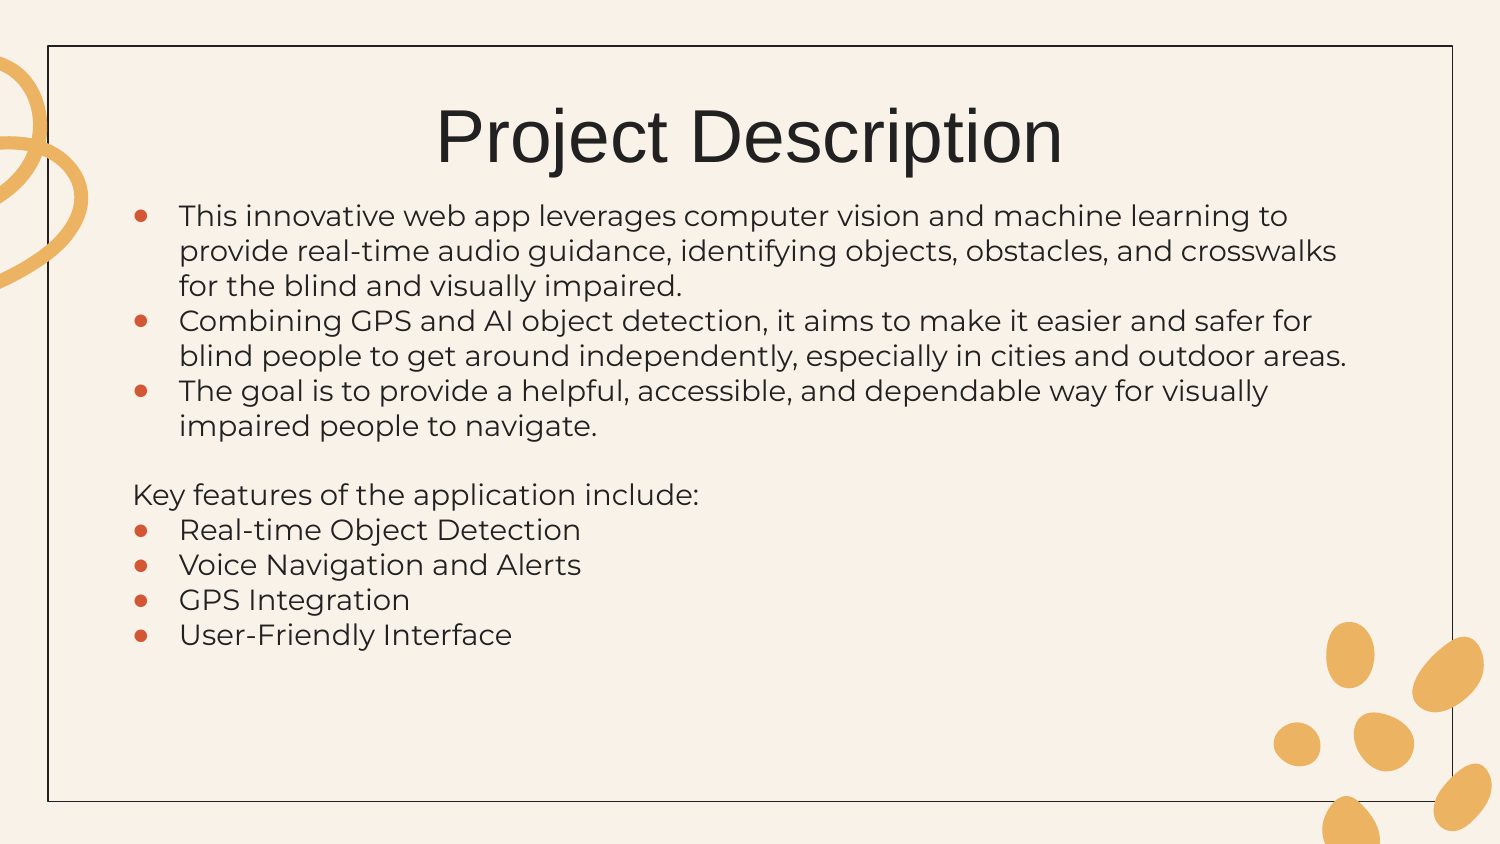

# Project Description
This innovative web app leverages computer vision and machine learning to provide real-time audio guidance, identifying objects, obstacles, and crosswalks for the blind and visually impaired.
Combining GPS and AI object detection, it aims to make it easier and safer for blind people to get around independently, especially in cities and outdoor areas.
The goal is to provide a helpful, accessible, and dependable way for visually impaired people to navigate.

Key features of the application include:
Real-time Object Detection
Voice Navigation and Alerts
GPS Integration
User-Friendly Interface